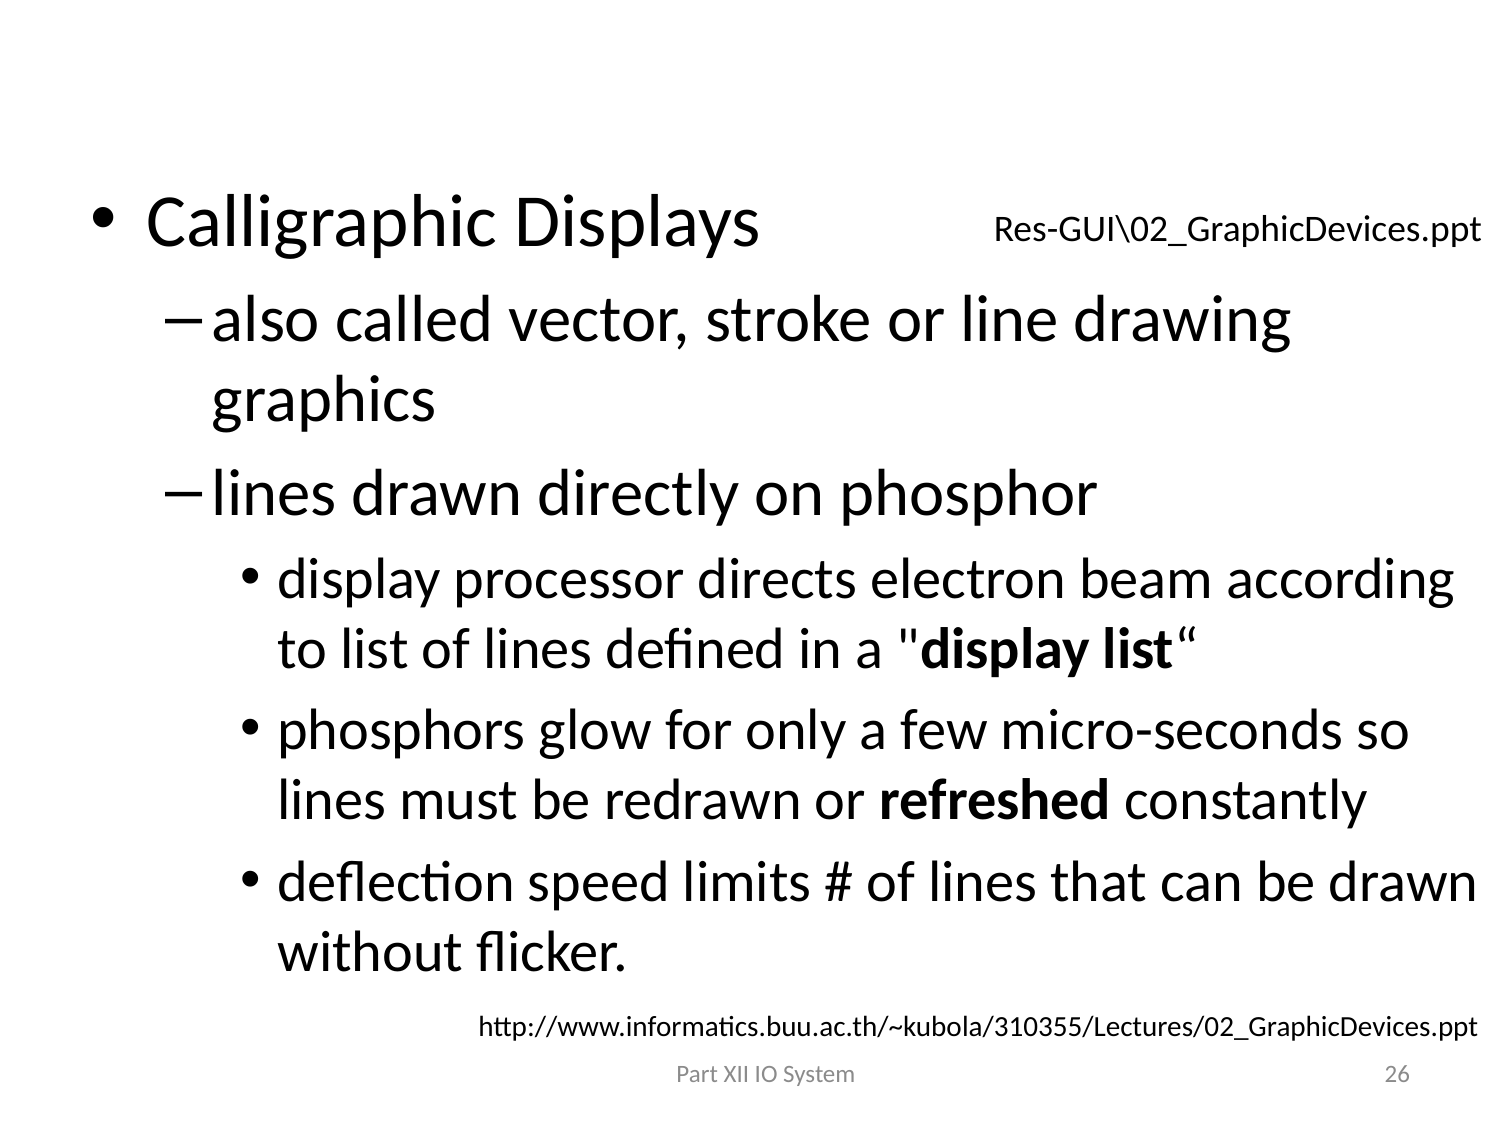

#
Calligraphic Displays
also called vector, stroke or line drawing graphics
lines drawn directly on phosphor
display processor directs electron beam according to list of lines defined in a "display list“
phosphors glow for only a few micro-seconds so lines must be redrawn or refreshed constantly
deflection speed limits # of lines that can be drawn without flicker.

Res-GUI\02_GraphicDevices.ppt
http://www.informatics.buu.ac.th/~kubola/310355/Lectures/02_GraphicDevices.ppt
Part XII IO System
26